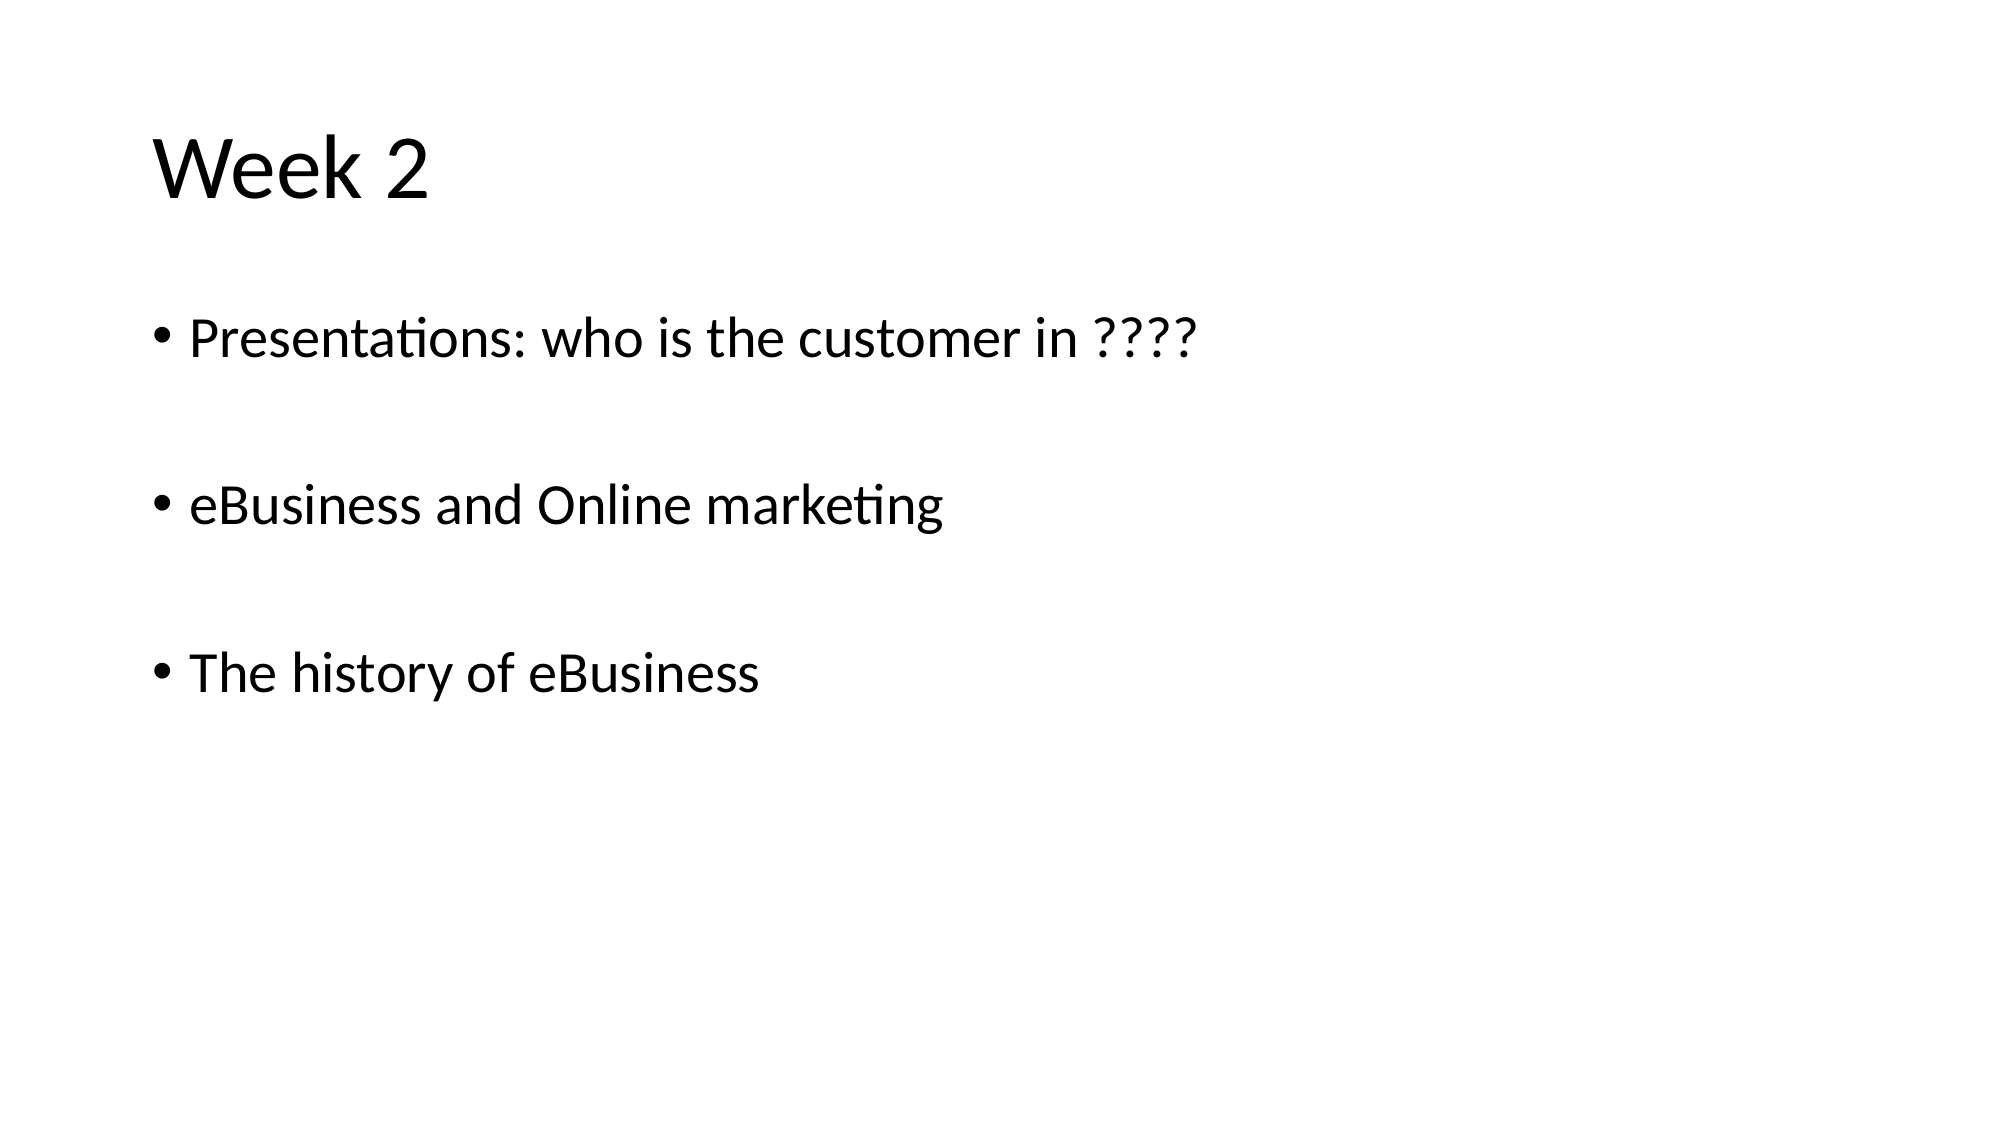

# Week 2
Presentations: who is the customer in ????

eBusiness and Online marketing

The history of eBusiness